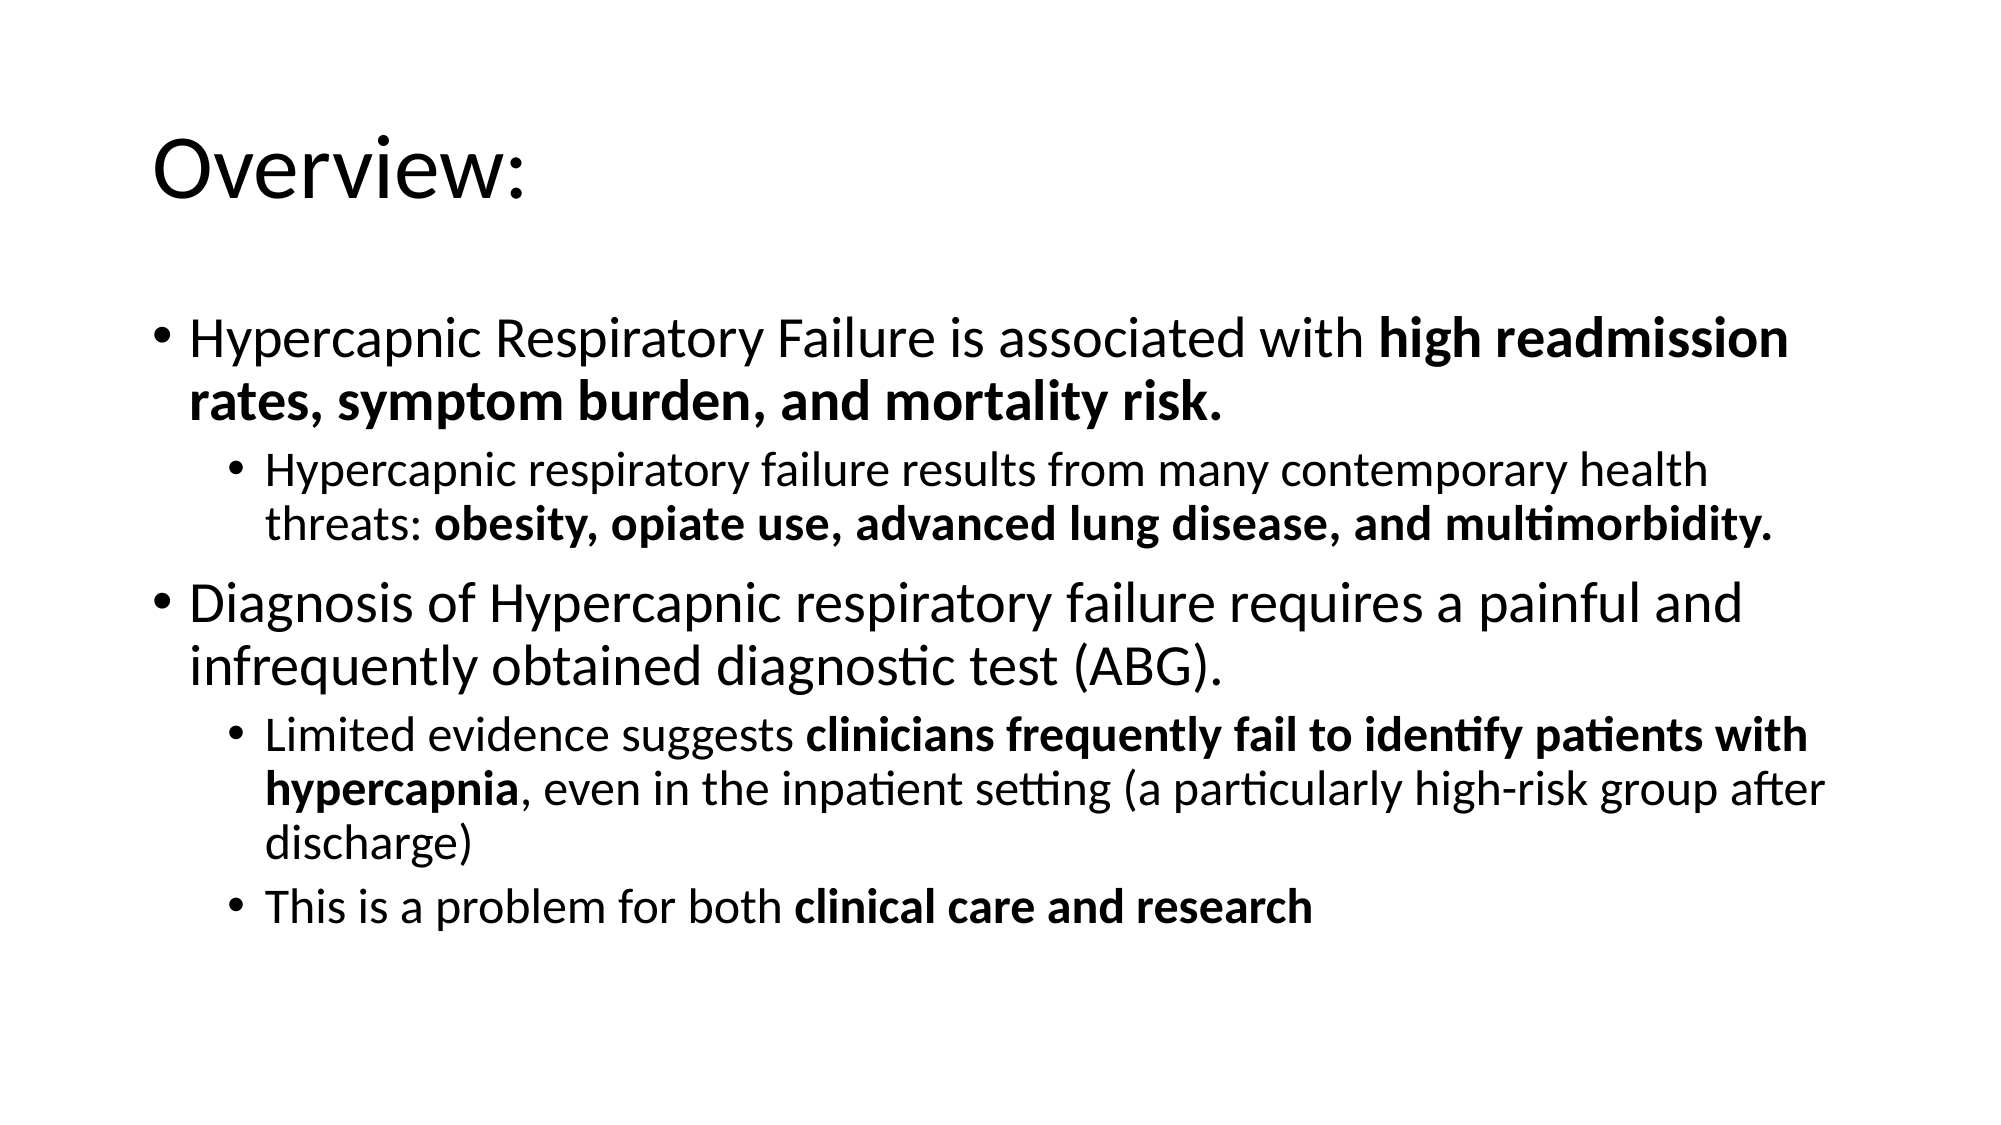

# Overview:
Hypercapnic Respiratory Failure is associated with high readmission rates, symptom burden, and mortality risk.
Hypercapnic respiratory failure results from many contemporary health threats: obesity, opiate use, advanced lung disease, and multimorbidity.
Diagnosis of Hypercapnic respiratory failure requires a painful and infrequently obtained diagnostic test (ABG).
Limited evidence suggests clinicians frequently fail to identify patients with hypercapnia, even in the inpatient setting (a particularly high-risk group after discharge)
This is a problem for both clinical care and research